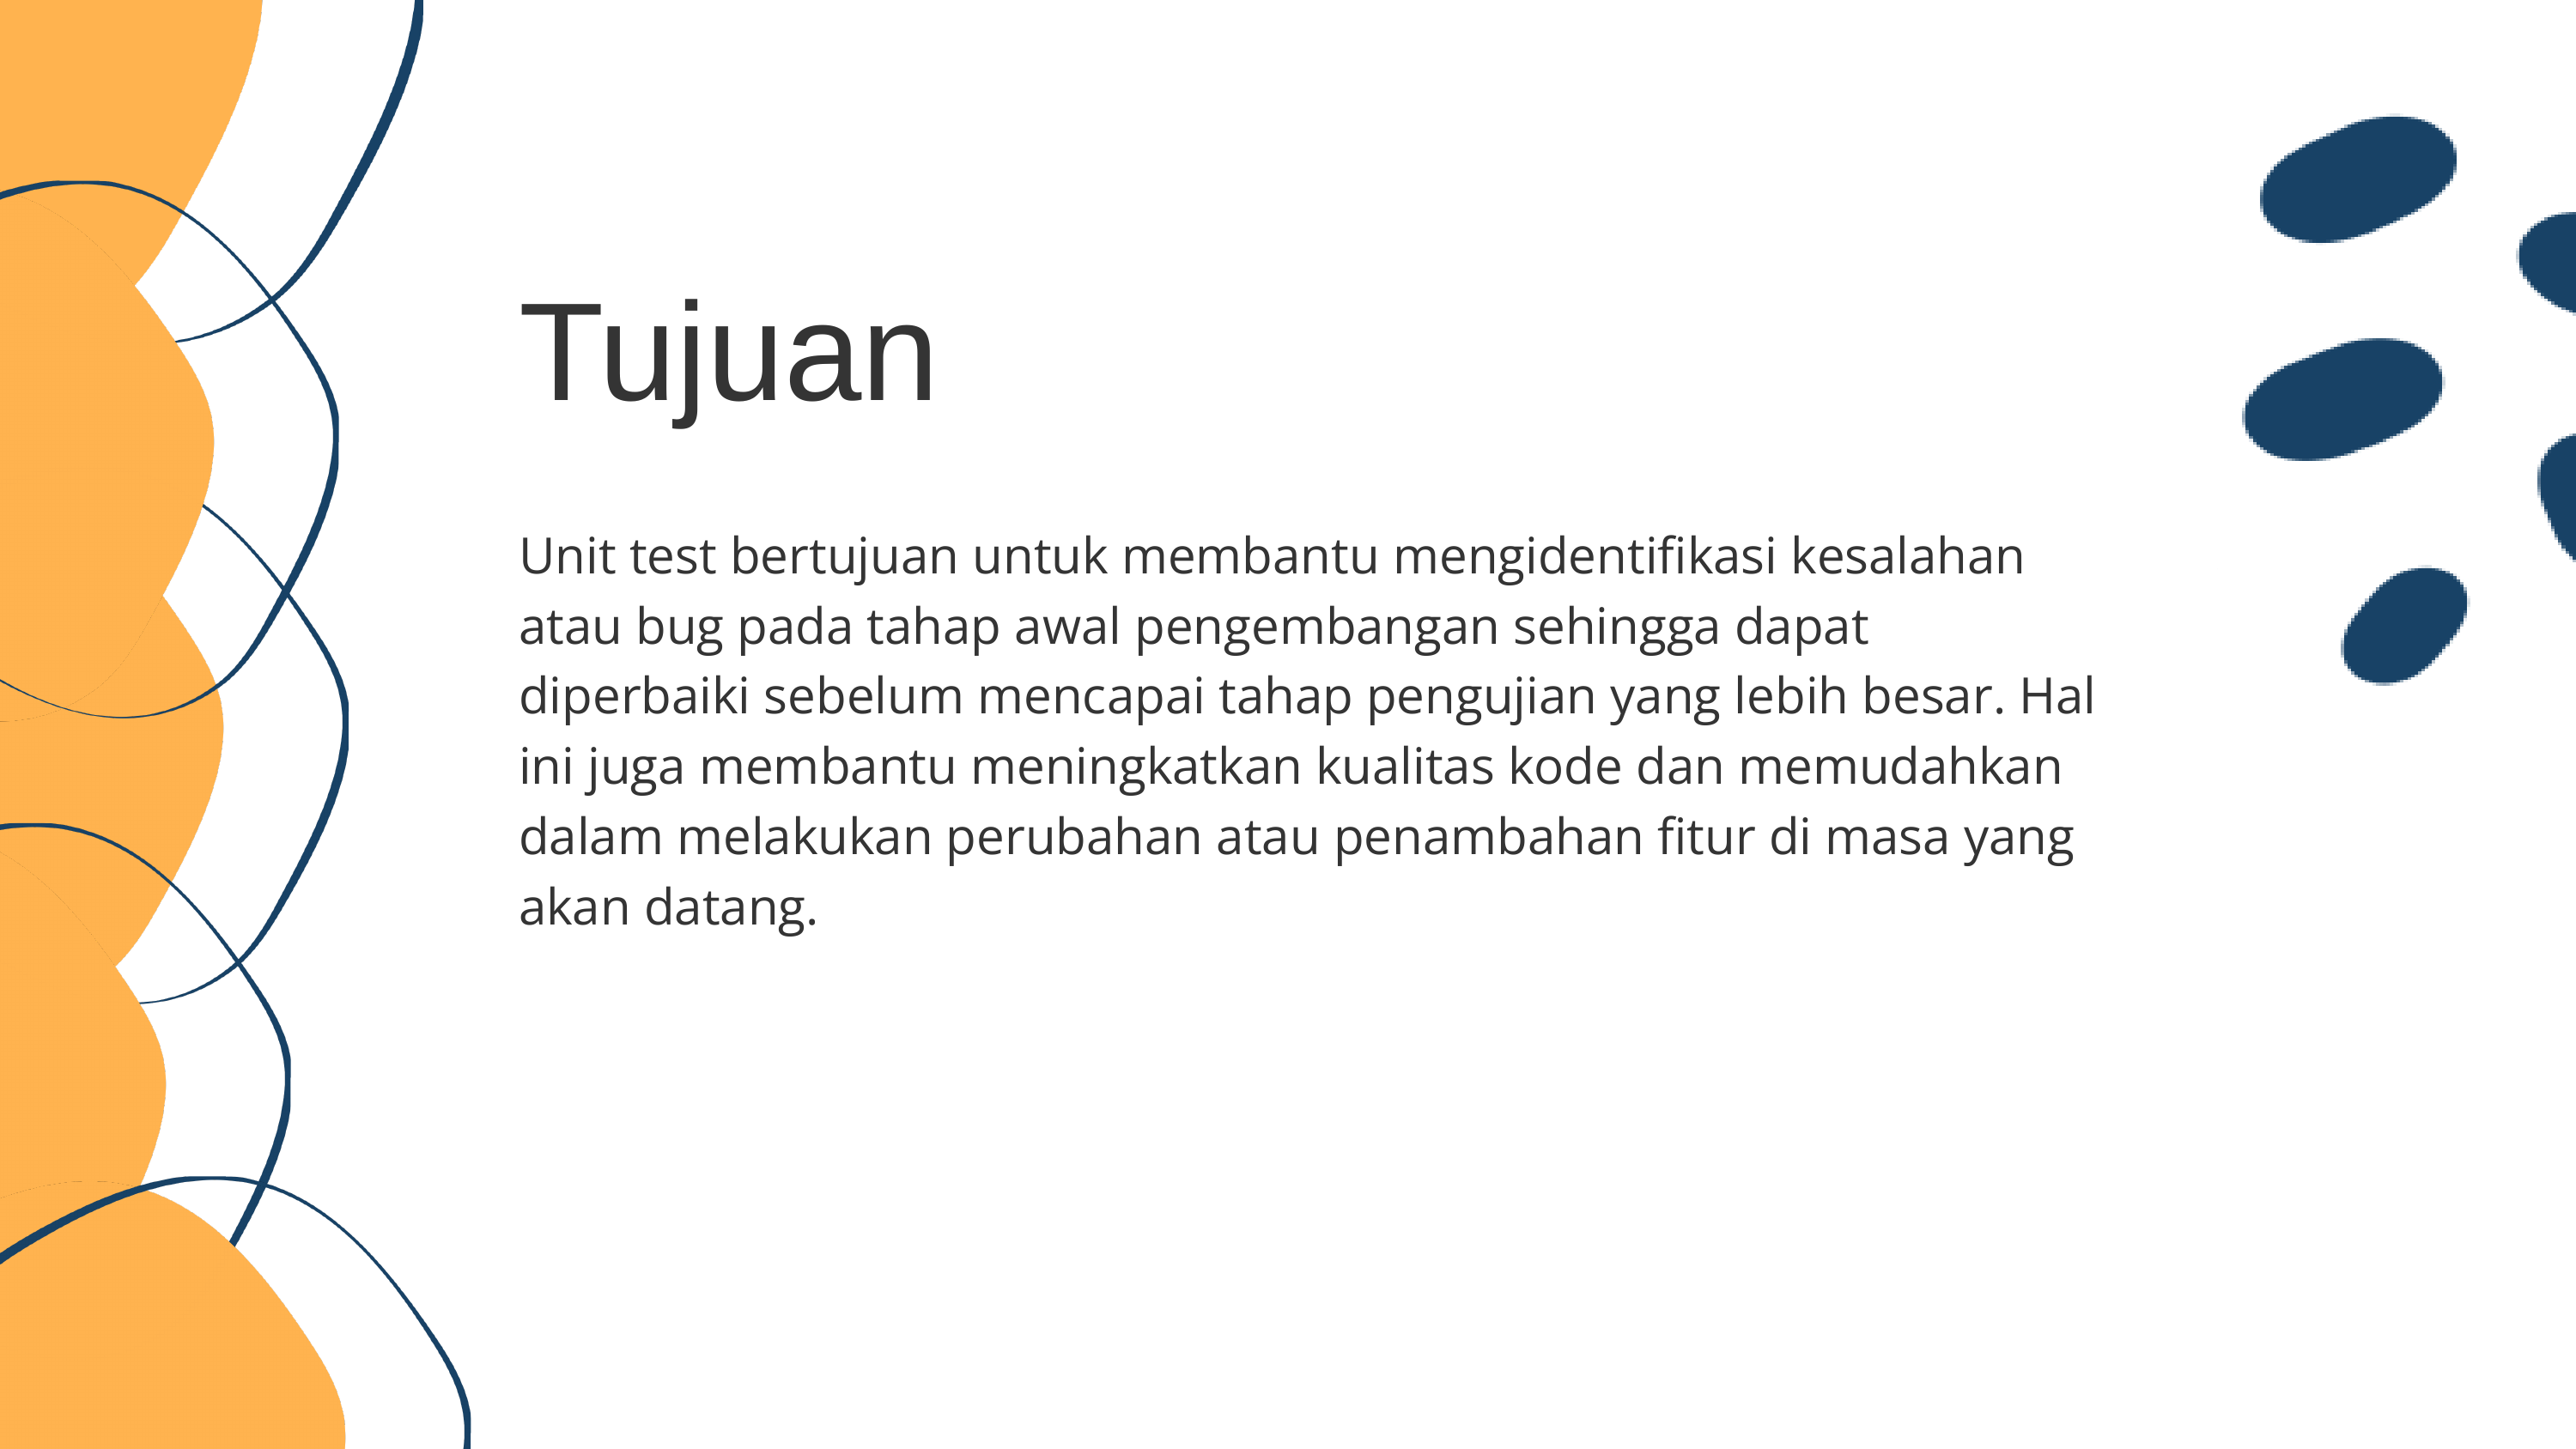

Tujuan

Unit test bertujuan untuk membantu mengidentifikasi kesalahan atau bug pada tahap awal pengembangan sehingga dapat diperbaiki sebelum mencapai tahap pengujian yang lebih besar. Hal ini juga membantu meningkatkan kualitas kode dan memudahkan dalam melakukan perubahan atau penambahan fitur di masa yang akan datang.